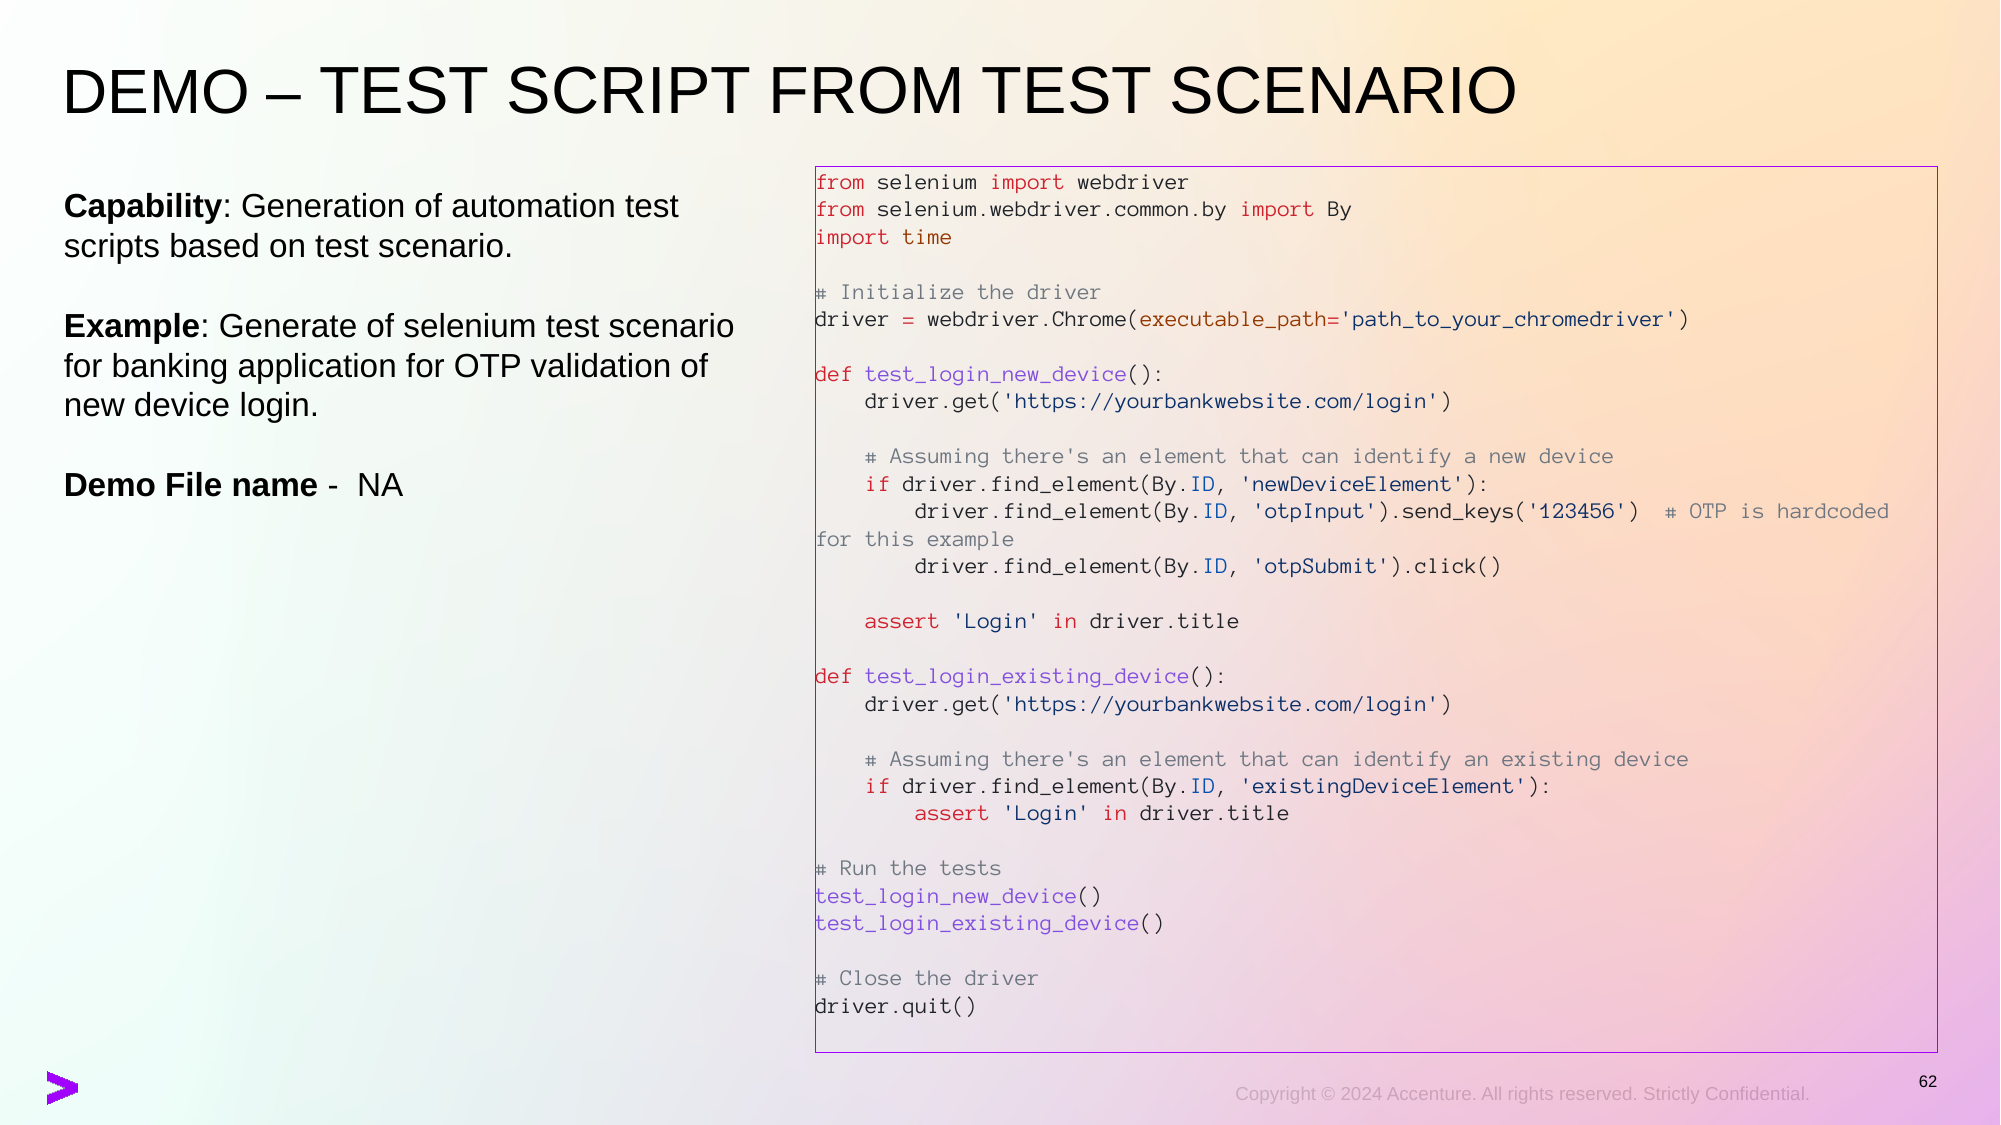

Demo – Test script from test scenario
from selenium import webdriver
from selenium.webdriver.common.by import By
import time
# Initialize the driver
driver = webdriver.Chrome(executable_path='path_to_your_chromedriver')
def test_login_new_device():
    driver.get('https://yourbankwebsite.com/login')
    # Assuming there's an element that can identify a new device
    if driver.find_element(By.ID, 'newDeviceElement'):
        driver.find_element(By.ID, 'otpInput').send_keys('123456')  # OTP is hardcoded for this example
        driver.find_element(By.ID, 'otpSubmit').click()
    assert 'Login' in driver.title
def test_login_existing_device():
    driver.get('https://yourbankwebsite.com/login')
    # Assuming there's an element that can identify an existing device
    if driver.find_element(By.ID, 'existingDeviceElement'):
        assert 'Login' in driver.title
# Run the tests
test_login_new_device()
test_login_existing_device()
# Close the driver
driver.quit()

Capability: Generation of automation test scripts based on test scenario.

Example: Generate of selenium test scenario for banking application for OTP validation of new device login.

Demo File name -  NA

62